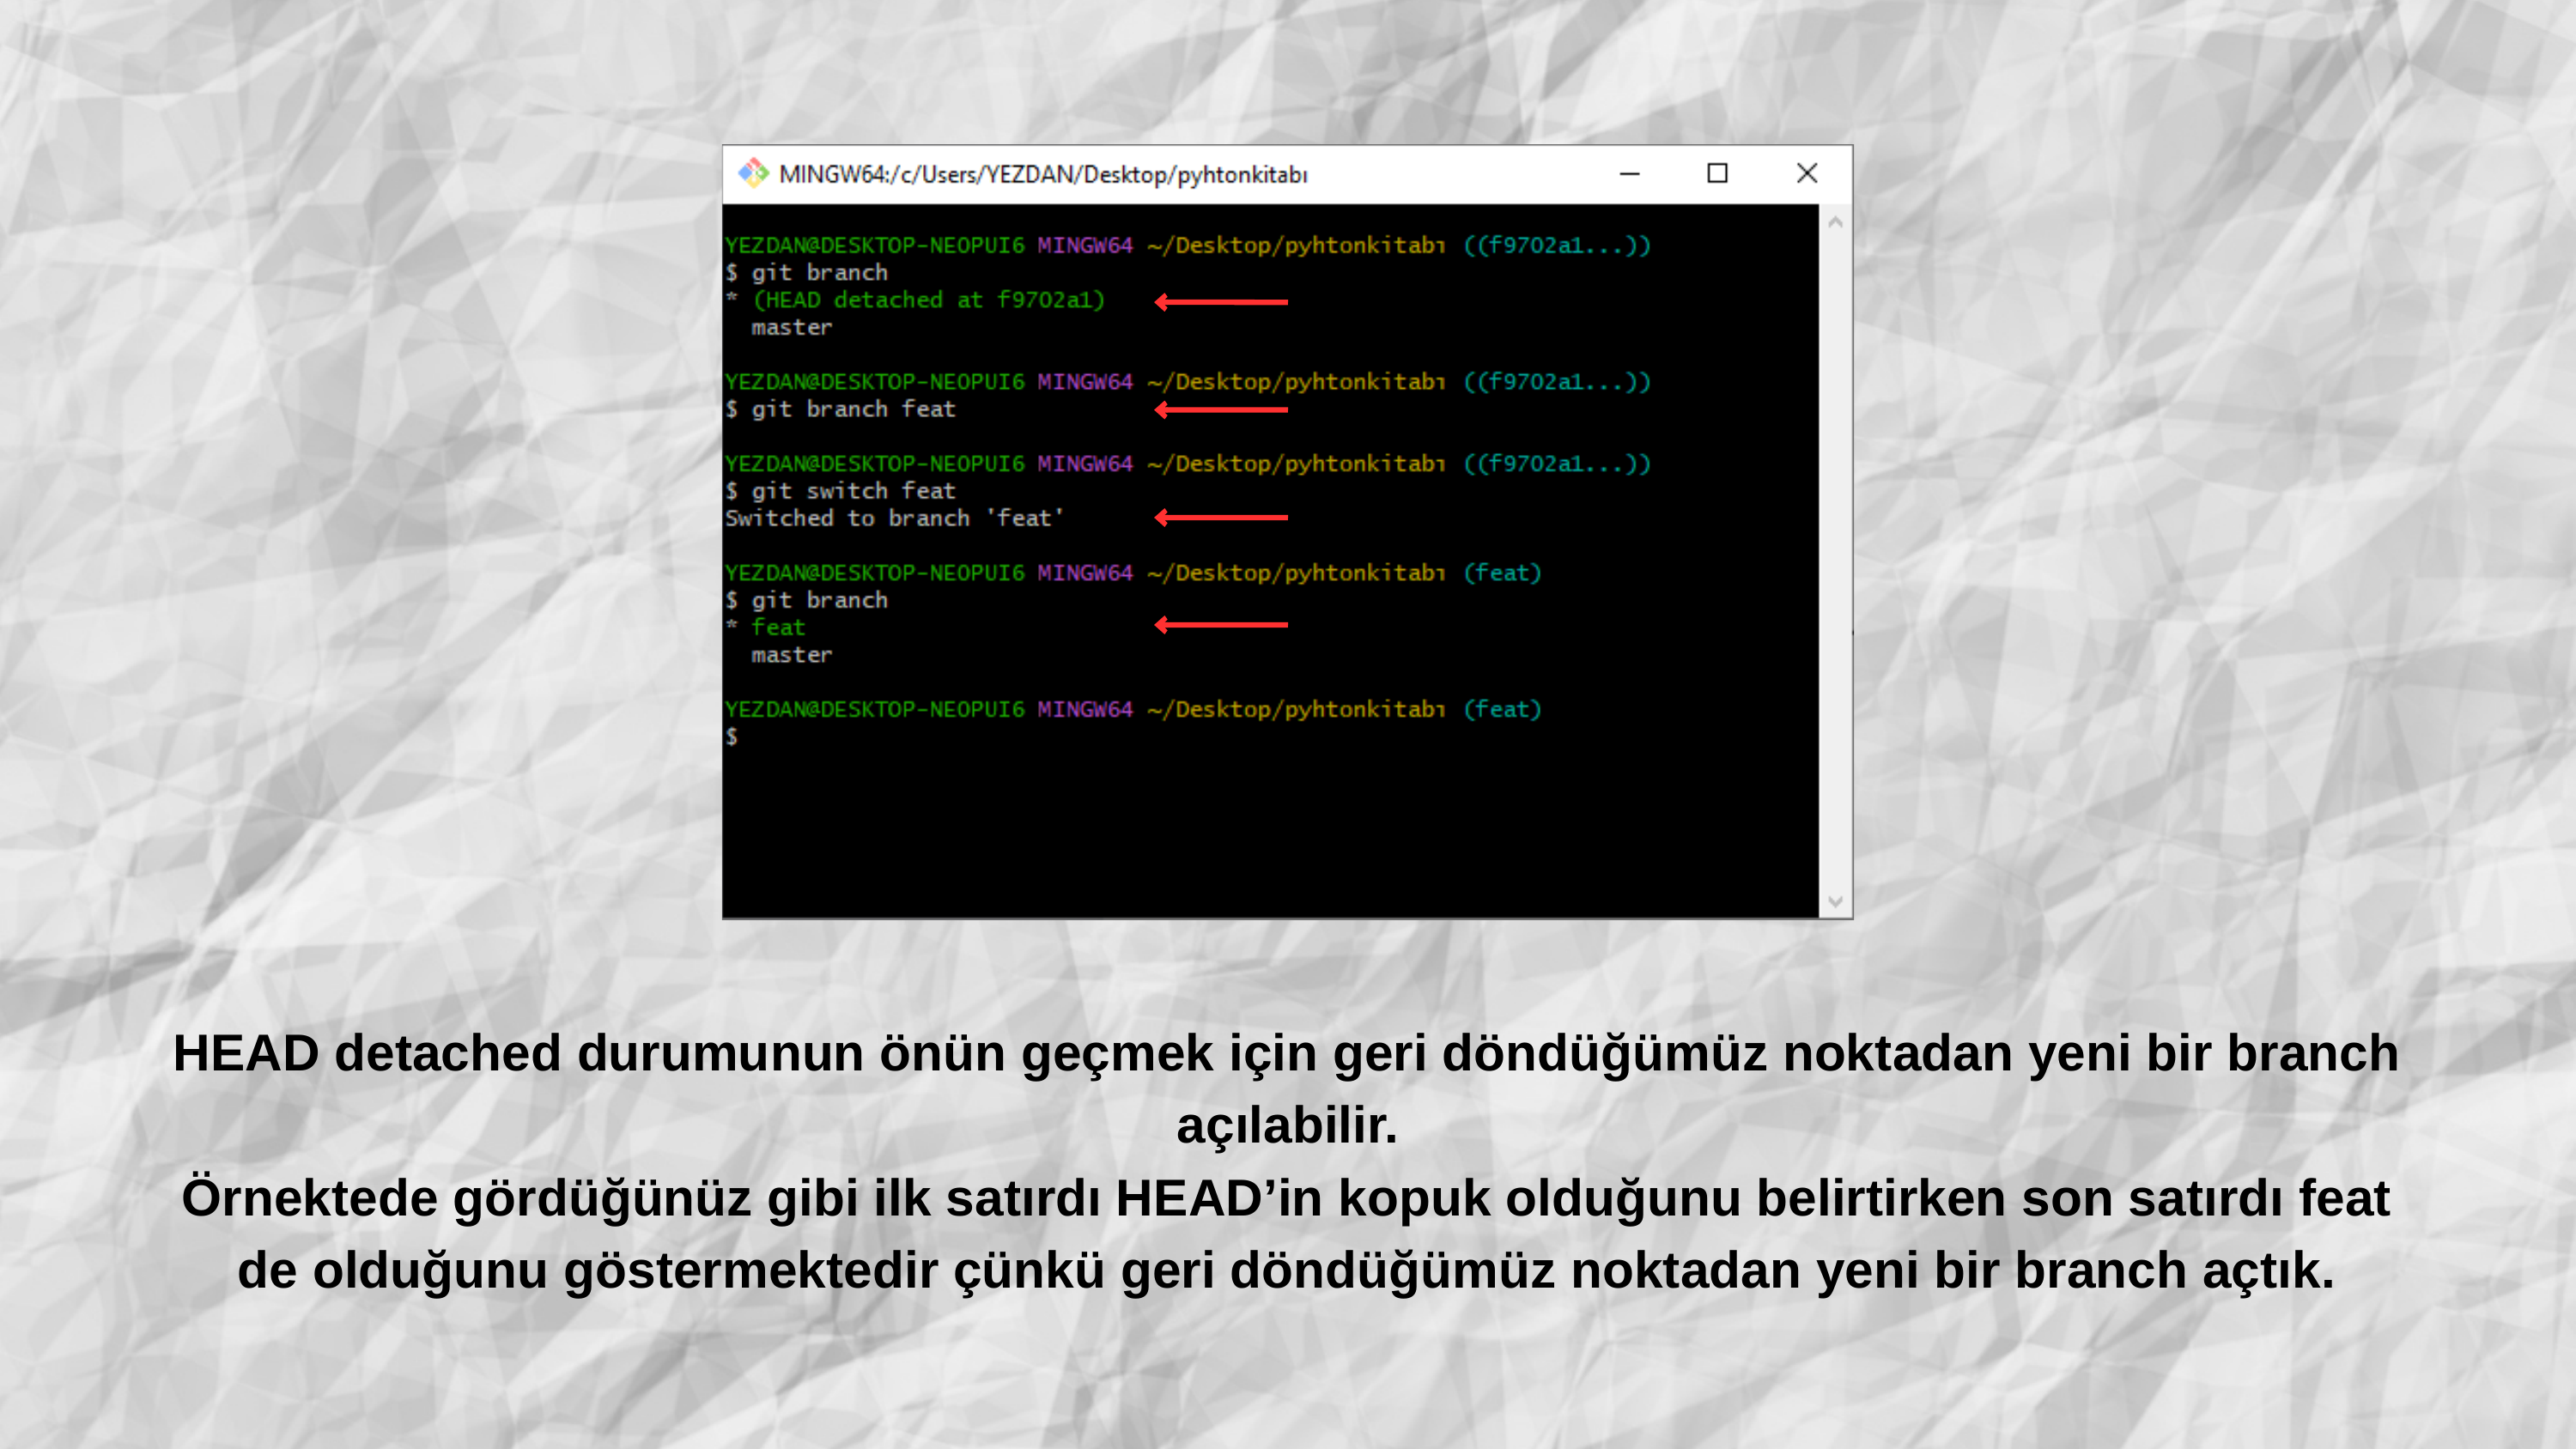

HEAD detached durumunun önün geçmek için geri döndüğümüz noktadan yeni bir branch açılabilir.
Örnektede gördüğünüz gibi ilk satırdı HEAD’in kopuk olduğunu belirtirken son satırdı feat de olduğunu göstermektedir çünkü geri döndüğümüz noktadan yeni bir branch açtık.